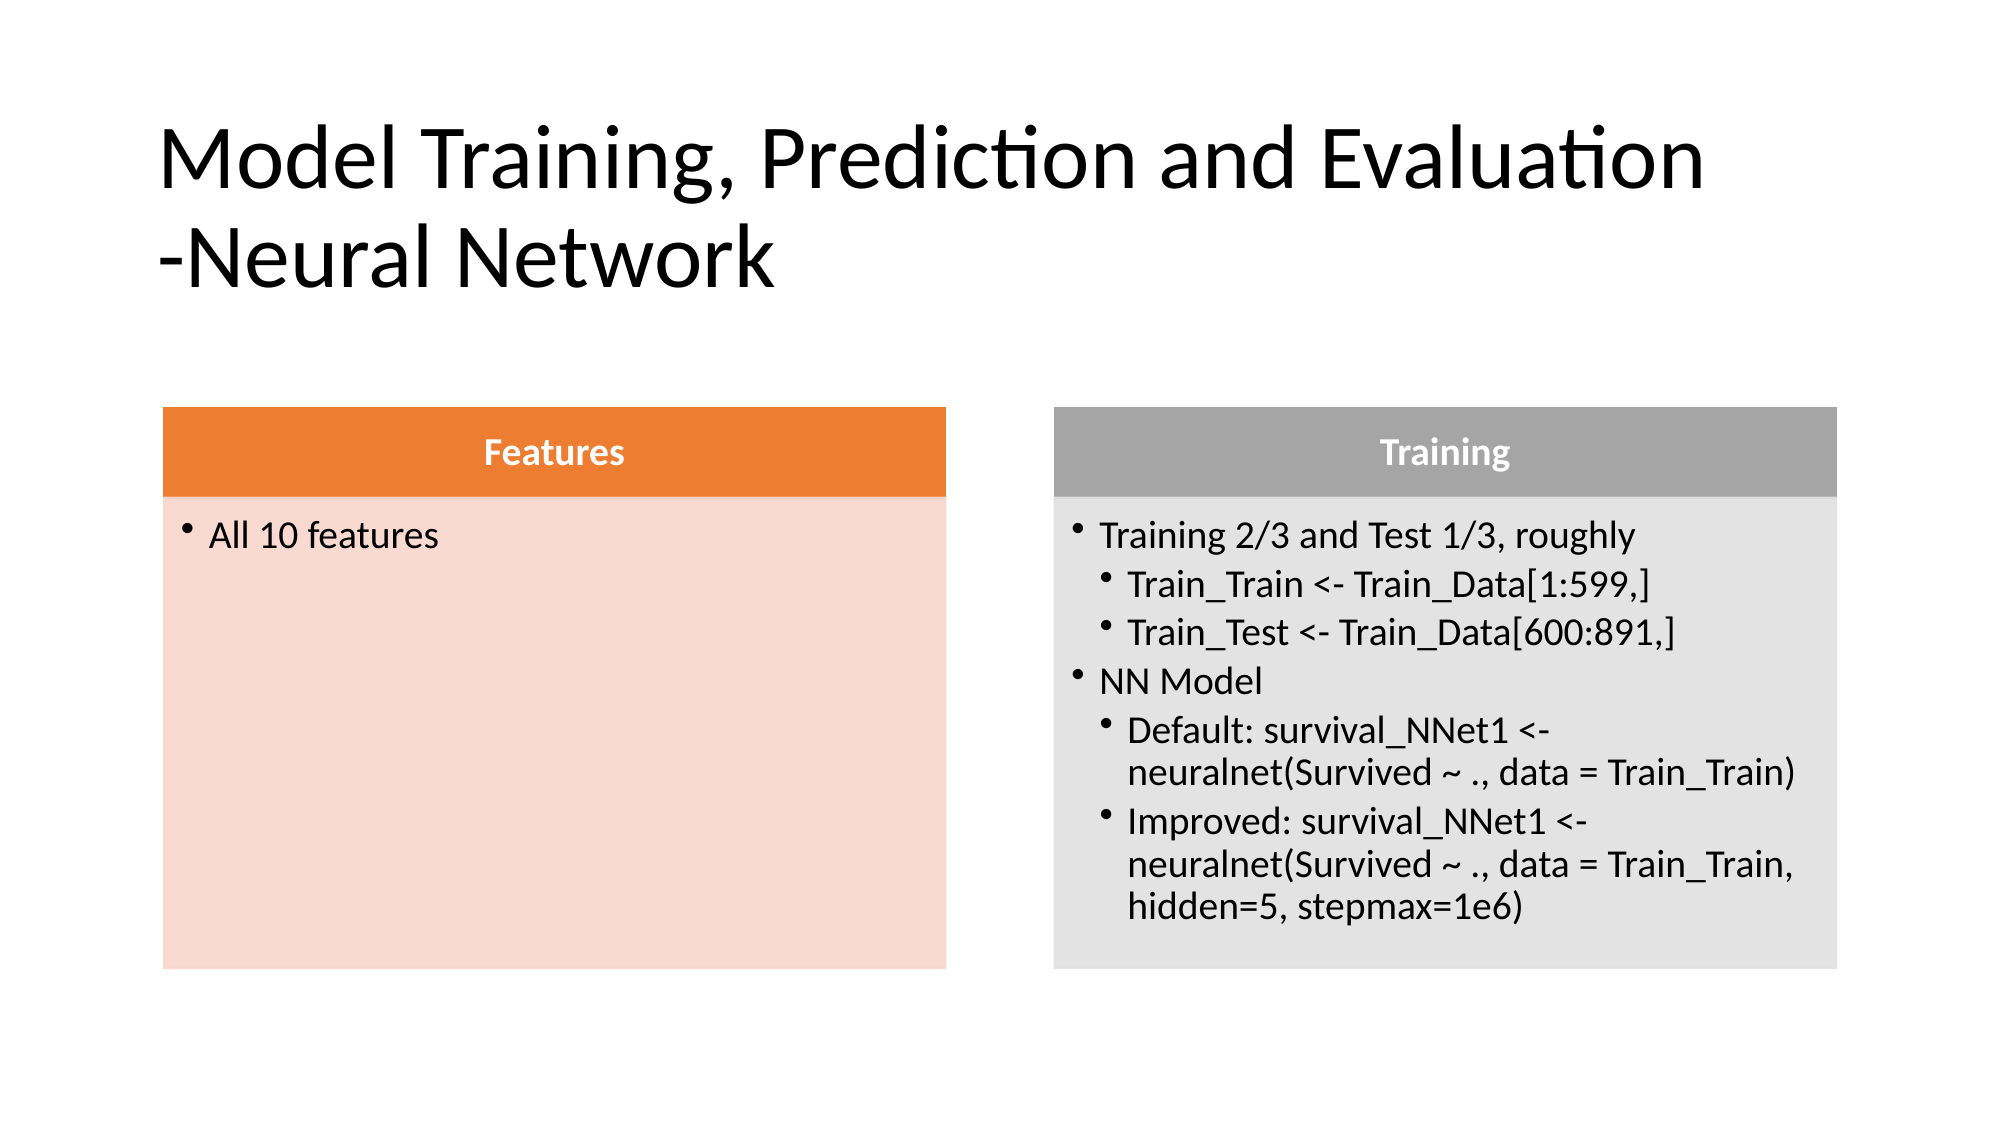

# Model Training, Prediction and Evaluation -Neural Network
Features
All 10 features
Training
Training 2/3 and Test 1/3, roughly
Train_Train <- Train_Data[1:599,]
Train_Test <- Train_Data[600:891,]
NN Model
Default: survival_NNet1 <- neuralnet(Survived ~ ., data = Train_Train)
Improved: survival_NNet1 <- neuralnet(Survived ~ ., data = Train_Train, hidden=5, stepmax=1e6)